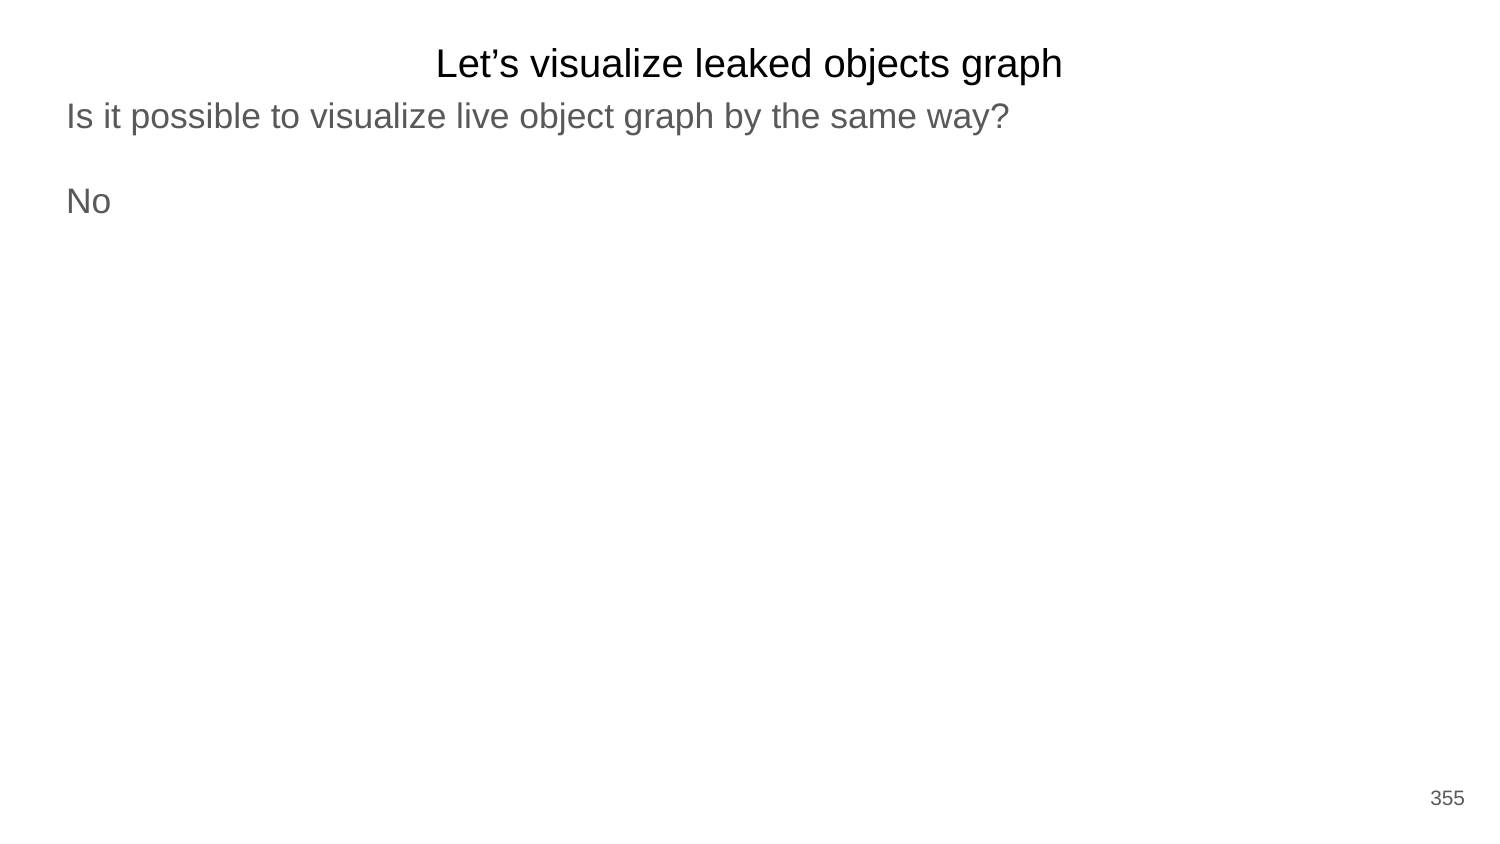

Let’s visualize leaked objects graph
Is it possible to visualize live object graph by the same way?

No

355